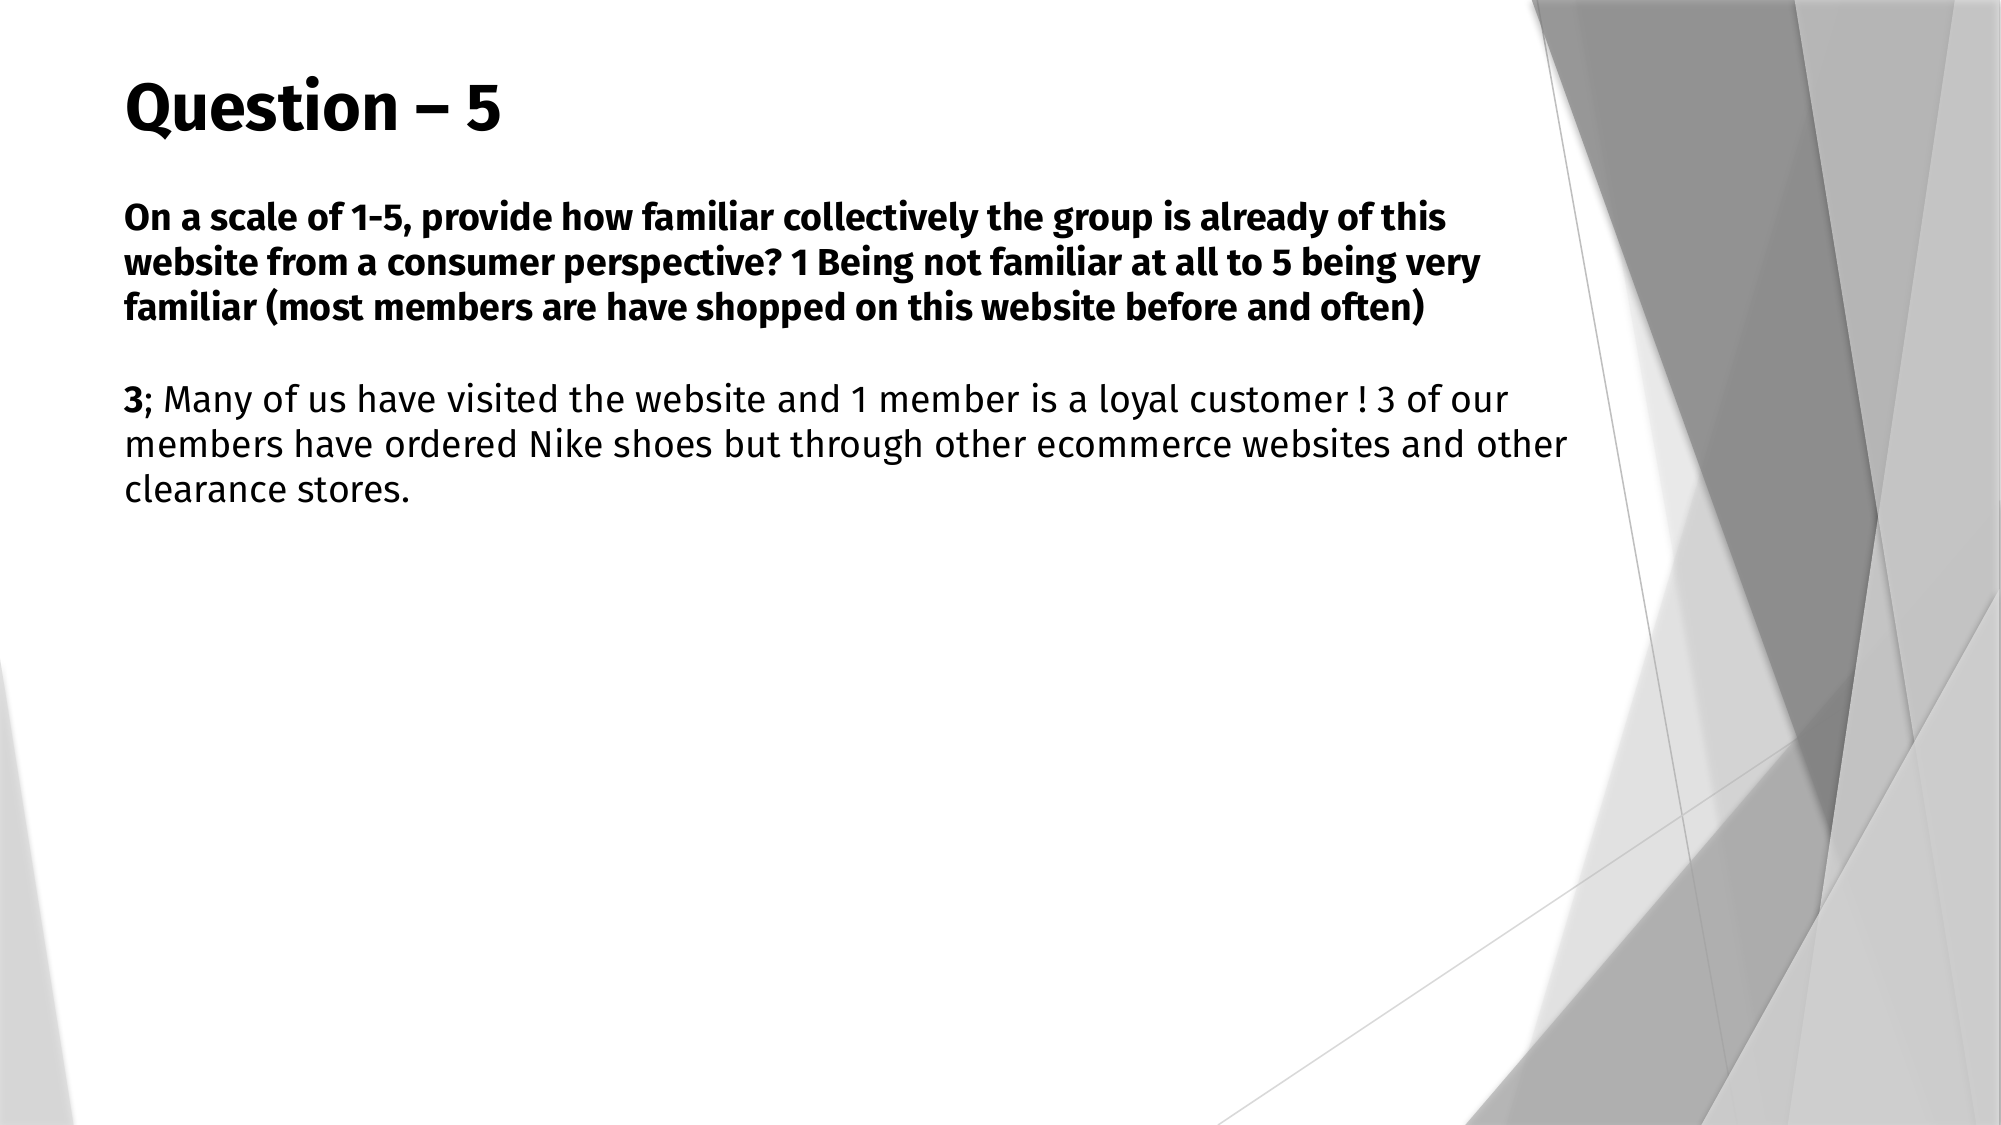

# Question – 5
On a scale of 1-5, provide how familiar collectively the group is already of this website from a consumer perspective? 1 Being not familiar at all to 5 being very familiar (most members are have shopped on this website before and often)
3; Many of us have visited the website and 1 member is a loyal customer ! 3 of our members have ordered Nike shoes but through other ecommerce websites and other clearance stores.